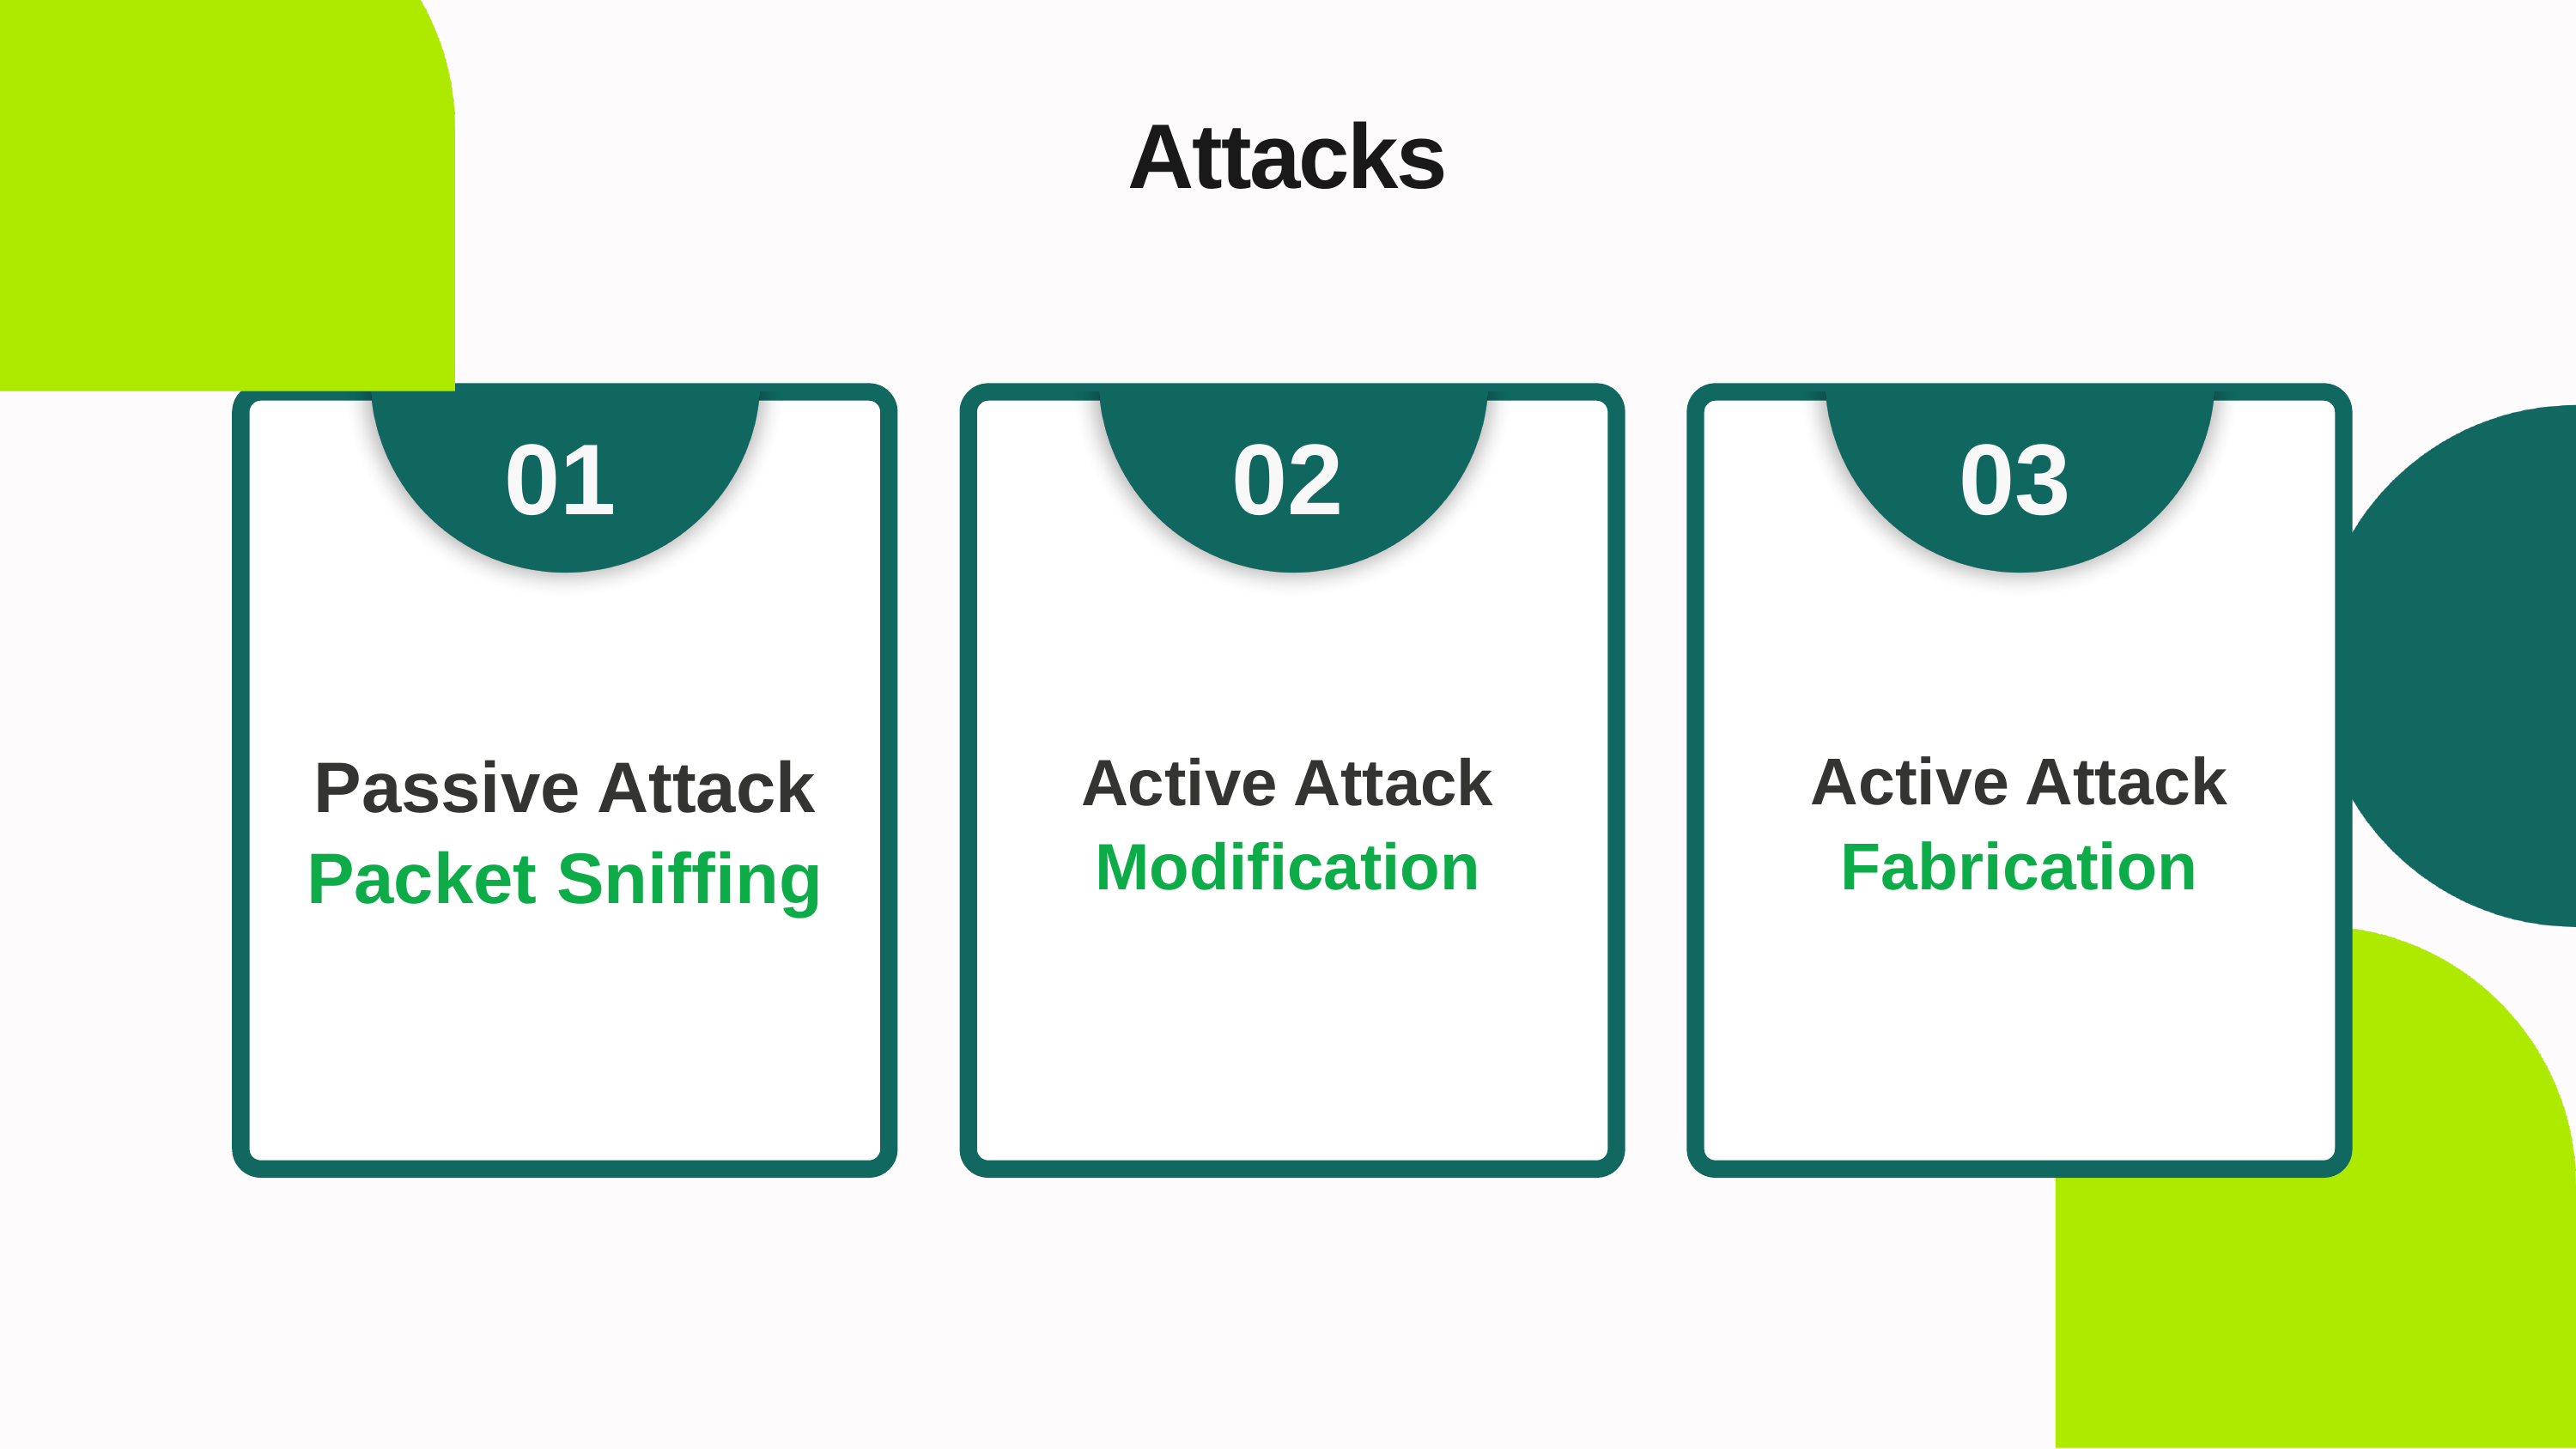

Attacks

01
02
03
Active Attack
Fabrication
Passive Attack
Packet Sniffing
Active Attack
Modification